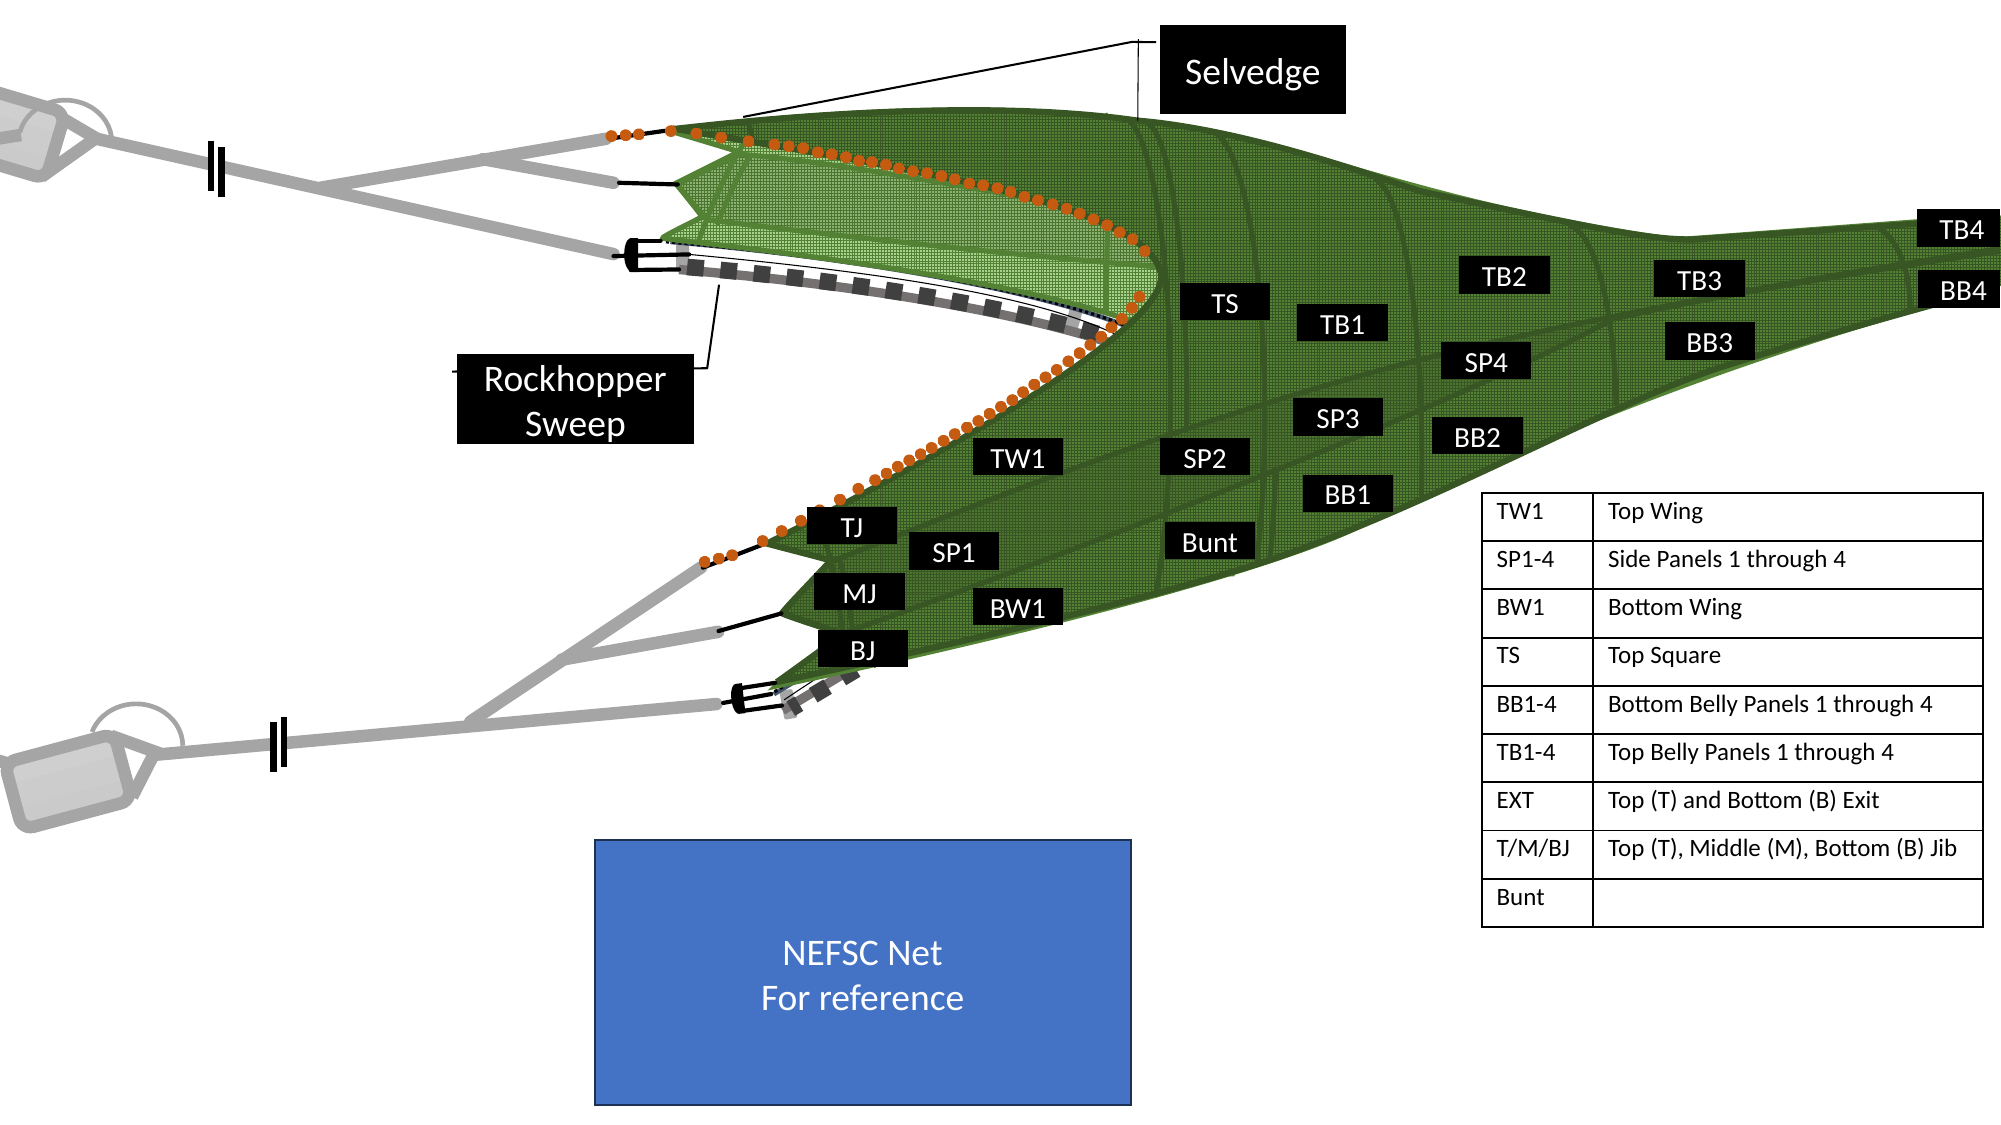

Selvedge
Cod End

EXT(T)
TB4
EXT(B)

TB2
TB3
BB4
TS
TB1
BB3
SP4
Rockhopper Sweep
SP3
BB2
SP2
TW1
BB1
| TW1 | Top Wing |
| --- | --- |
| SP1-4 | Side Panels 1 through 4 |
| BW1 | Bottom Wing |
| TS | Top Square |
| BB1-4 | Bottom Belly Panels 1 through 4 |
| TB1-4 | Top Belly Panels 1 through 4 |
| EXT | Top (T) and Bottom (B) Exit |
| T/M/BJ | Top (T), Middle (M), Bottom (B) Jib |
| Bunt |  |
TJ
Bunt
SP1
MJ
BW1
BJ
NEFSC Net
For reference